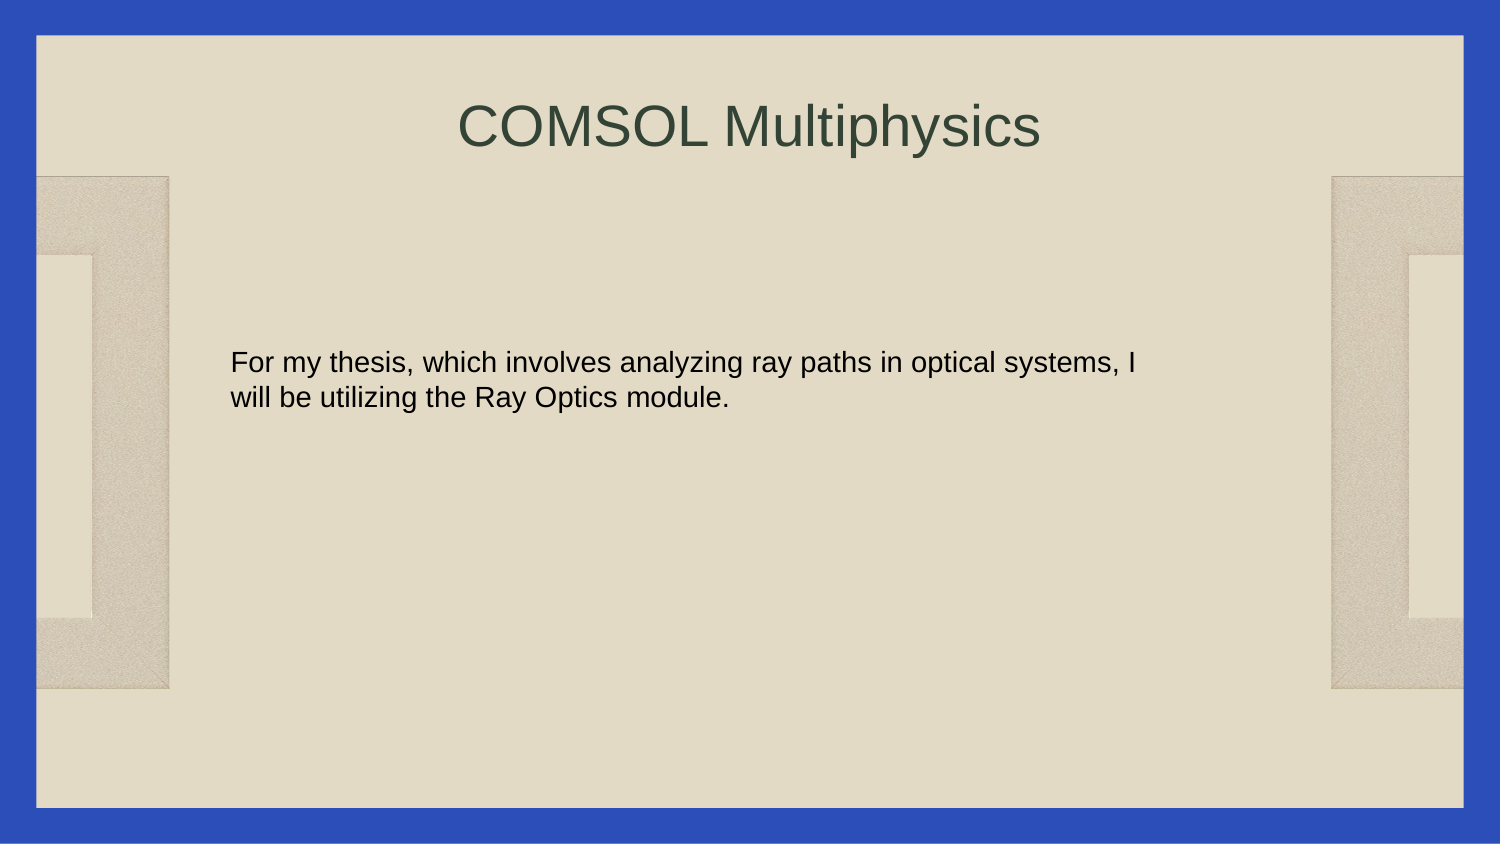

# COMSOL Multiphysics
For my thesis, which involves analyzing ray paths in optical systems, I will be utilizing the Ray Optics module.